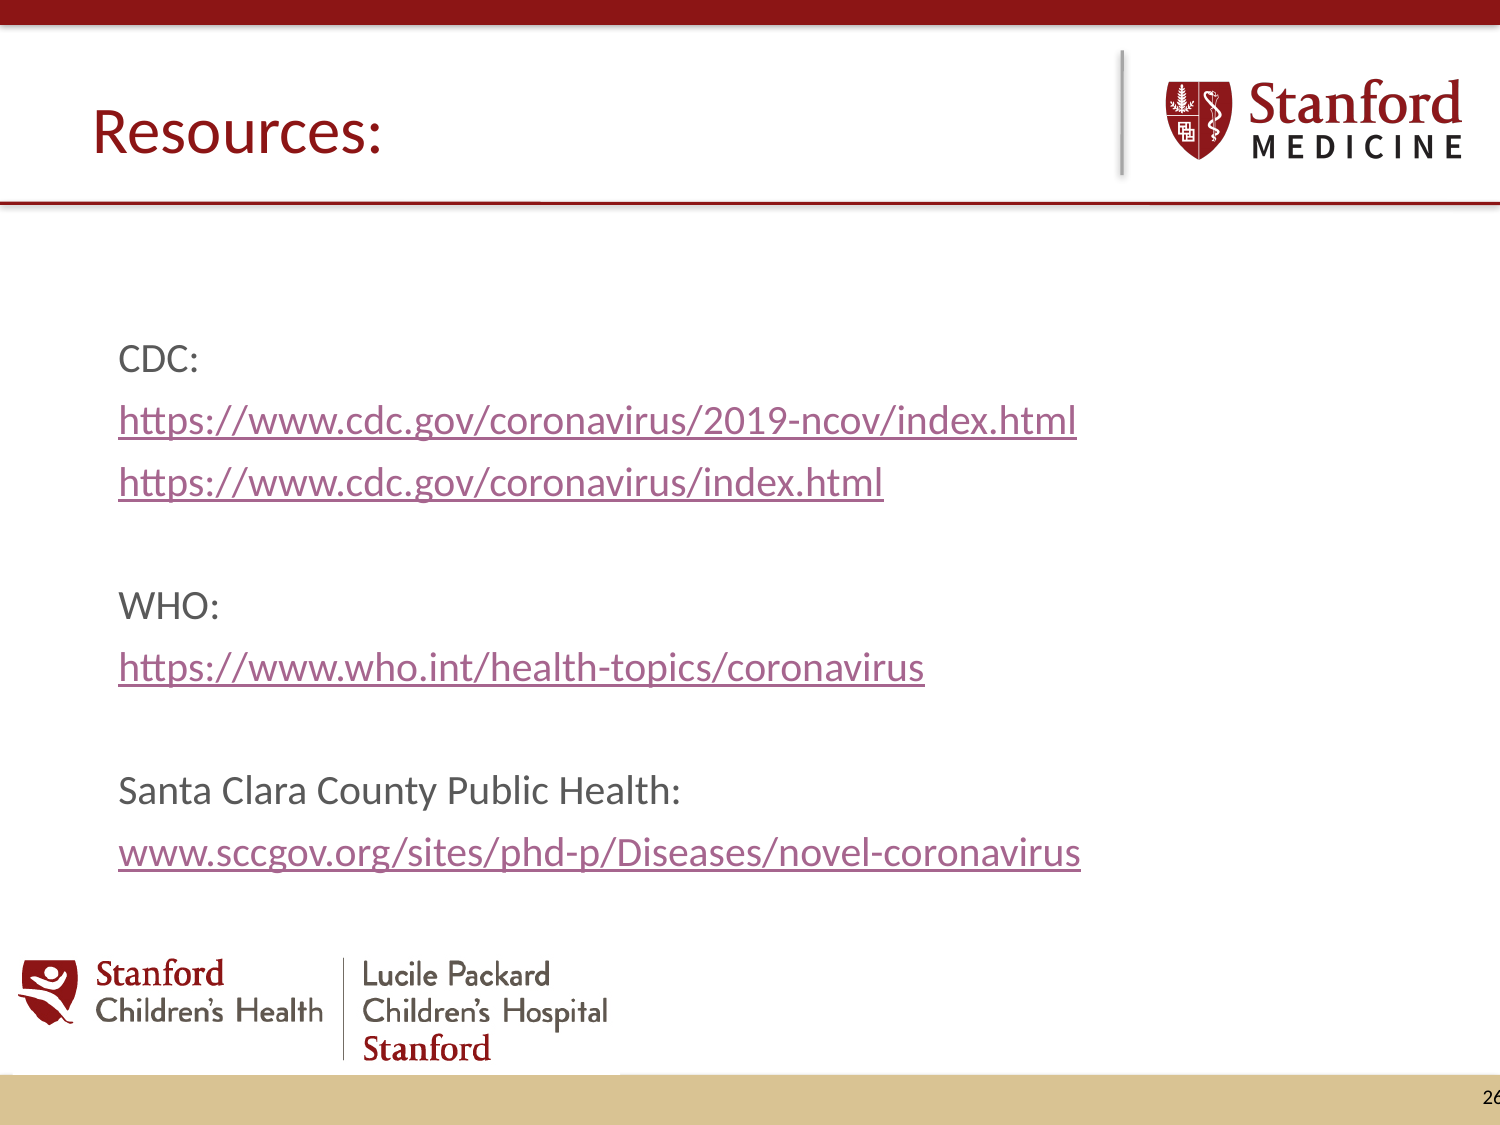

# Resources:
CDC:
https://www.cdc.gov/coronavirus/2019-ncov/index.html
https://www.cdc.gov/coronavirus/index.html

WHO:
https://www.who.int/health-topics/coronavirus

Santa Clara County Public Health:
www.sccgov.org/sites/phd-p/Diseases/novel-coronavirus